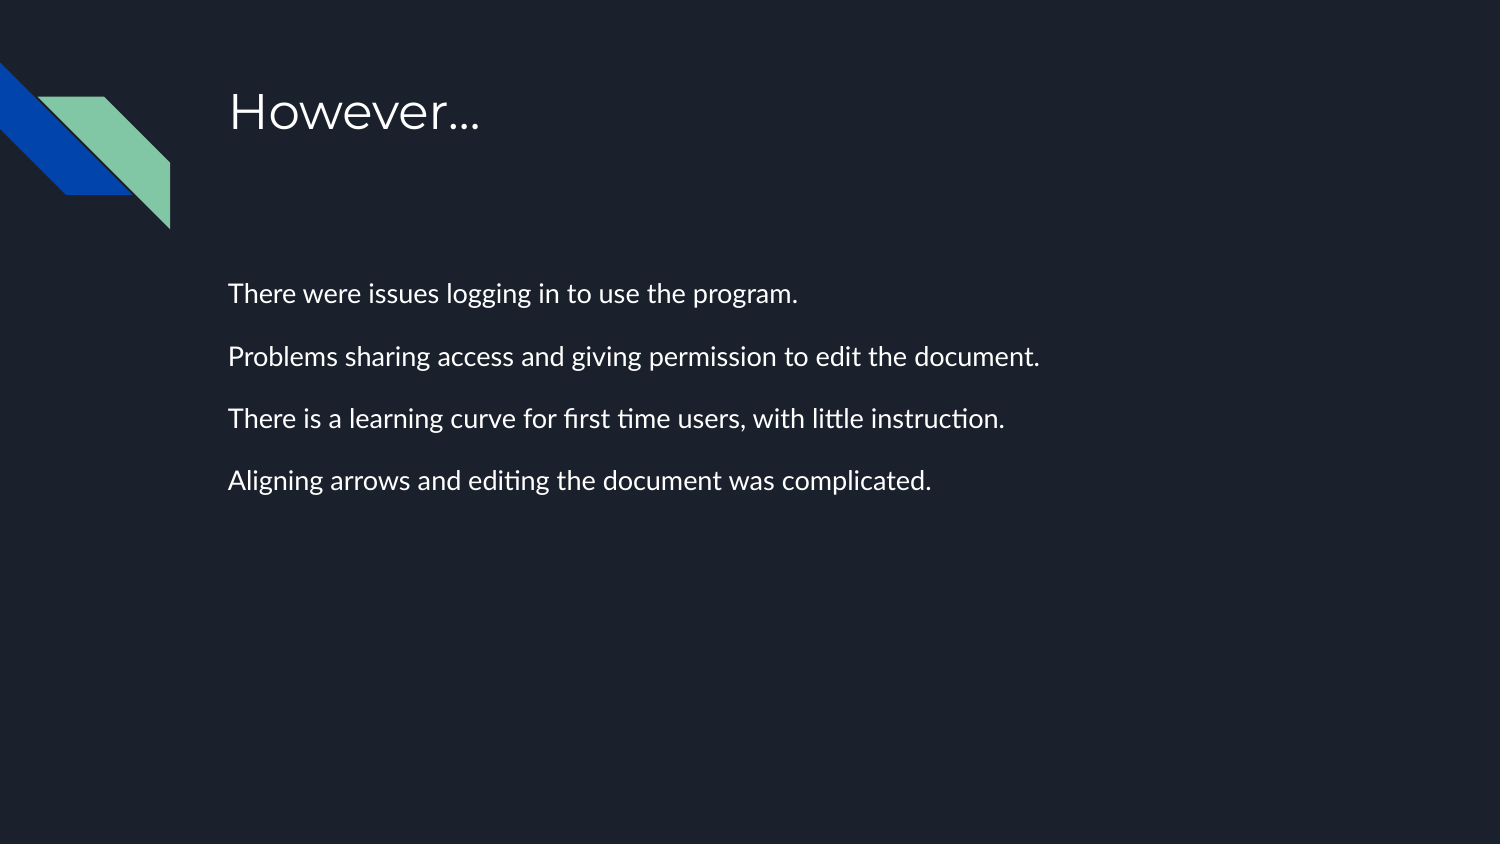

# However…
There were issues logging in to use the program.
Problems sharing access and giving permission to edit the document.
There is a learning curve for first time users, with little instruction.
Aligning arrows and editing the document was complicated.